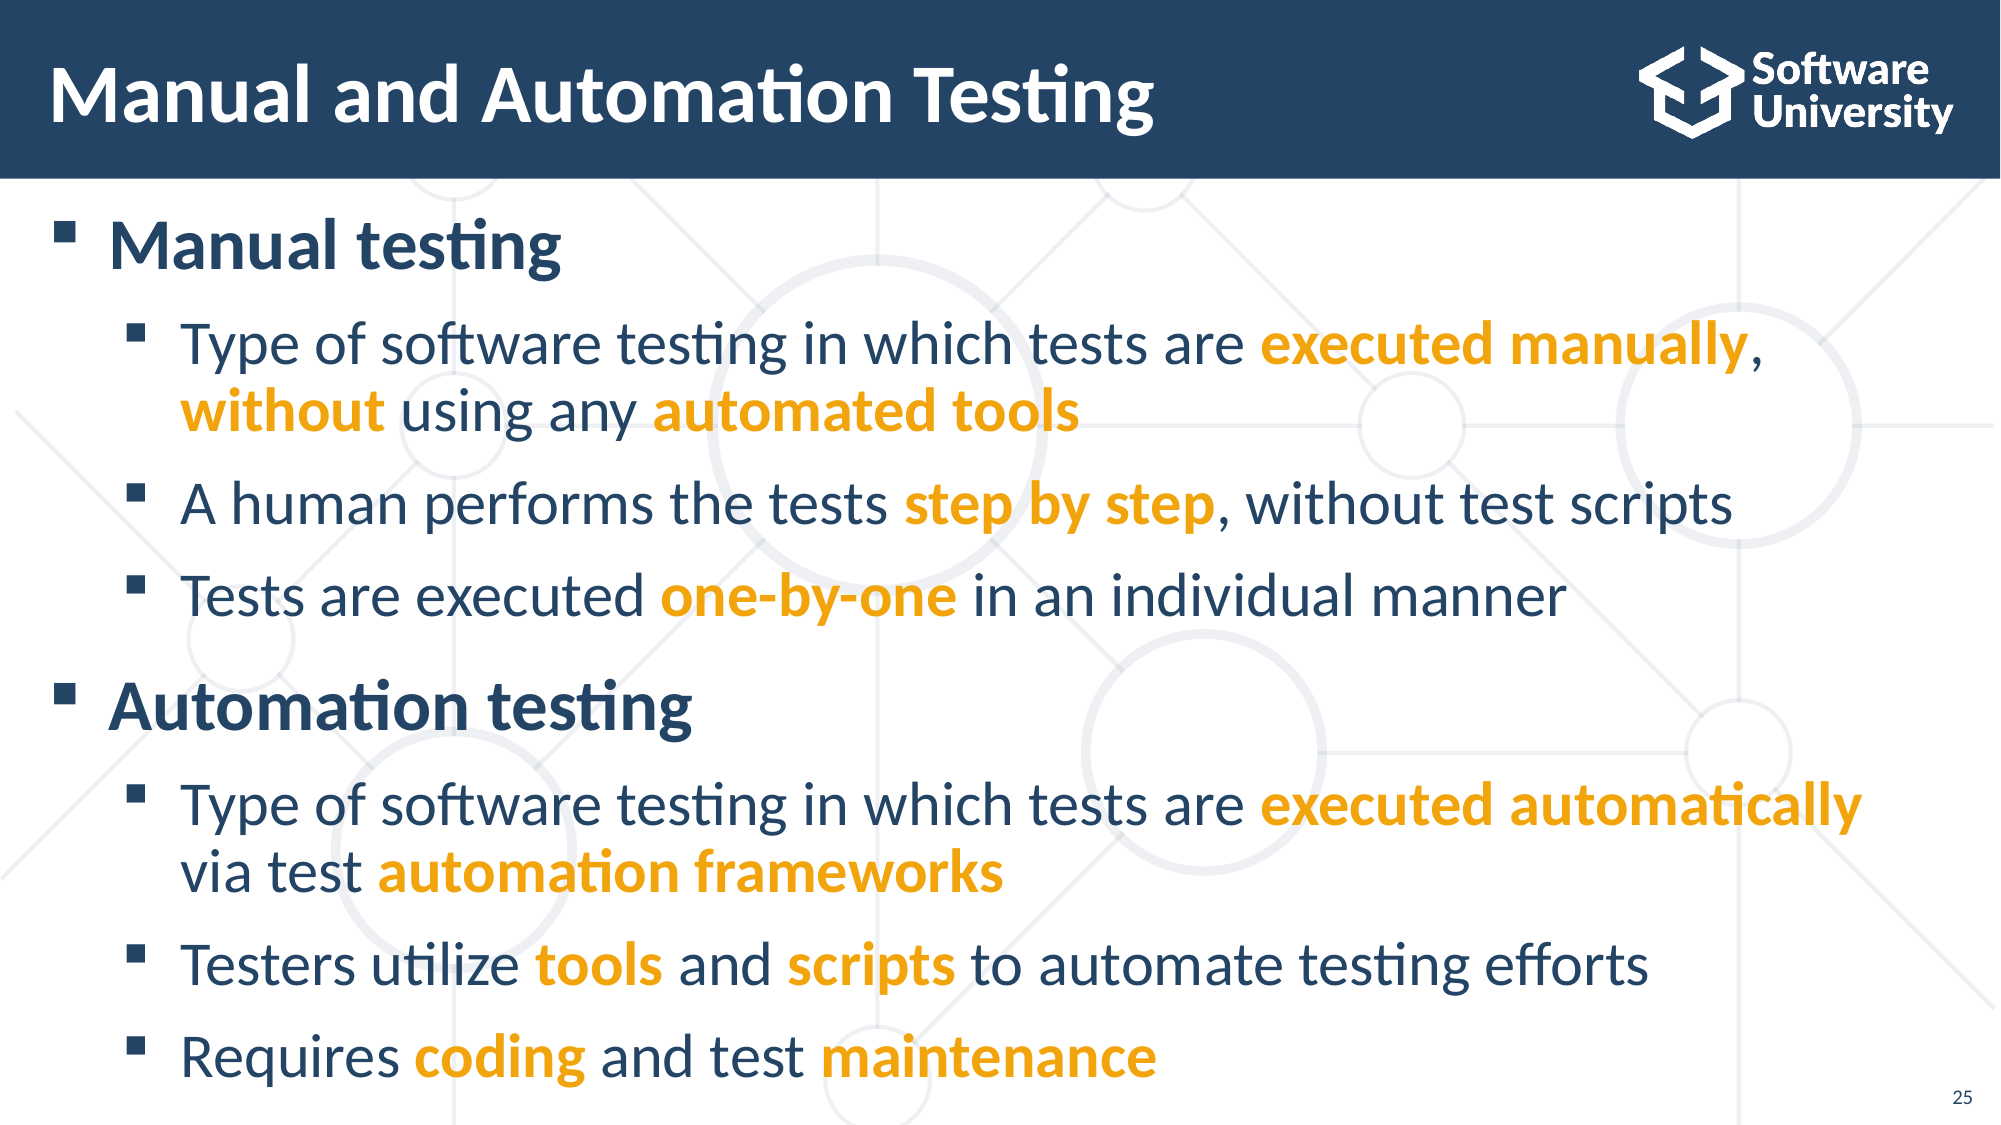

# Manual and Automation Testing
Manual testing
Type of software testing in which tests are executed manually,  without using any automated tools
A human performs the tests step by step, without test scripts
Tests are executed one-by-one in an individual manner
Automation testing
Type of software testing in which tests are executed automatically
via test automation frameworks
Testers utilize tools and scripts to automate testing efforts
Requires coding and test maintenance
25